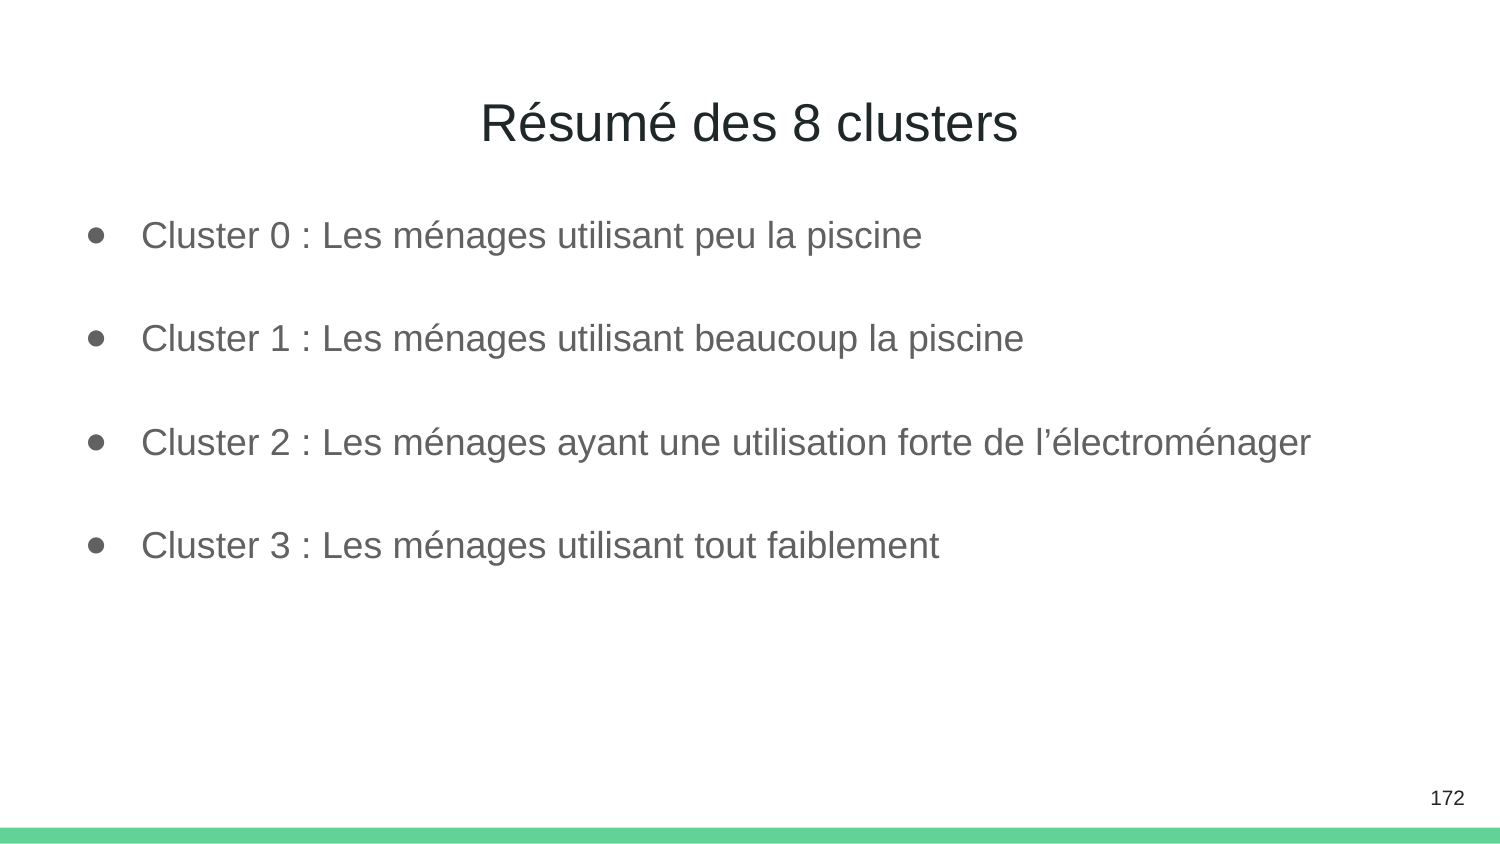

# Résumé des 8 clusters
Cluster 0 : Les ménages utilisant peu la piscine

Cluster 1 : Les ménages utilisant beaucoup la piscine

Cluster 2 : Les ménages ayant une utilisation forte de l’électroménager

Cluster 3 : Les ménages utilisant tout faiblement
172